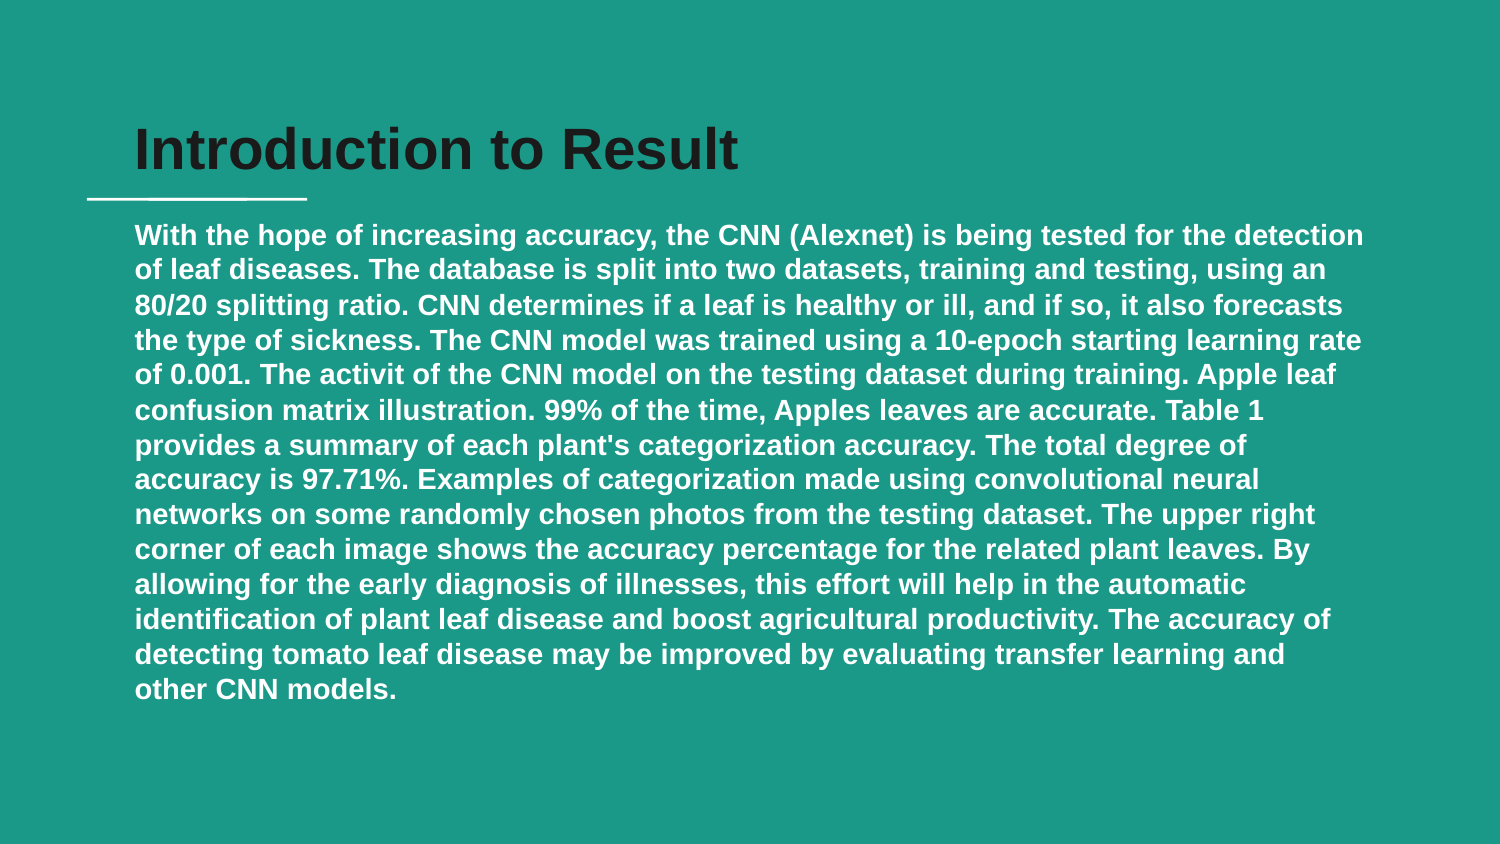

# Introduction to Result With the hope of increasing accuracy, the CNN (Alexnet) is being tested for the detection of leaf diseases. The database is split into two datasets, training and testing, using an 80/20 splitting ratio. CNN determines if a leaf is healthy or ill, and if so, it also forecasts the type of sickness. The CNN model was trained using a 10-epoch starting learning rate of 0.001. The activit of the CNN model on the testing dataset during training. Apple leaf confusion matrix illustration. 99% of the time, Apples leaves are accurate. Table 1 provides a summary of each plant's categorization accuracy. The total degree of accuracy is 97.71%. Examples of categorization made using convolutional neural networks on some randomly chosen photos from the testing dataset. The upper right corner of each image shows the accuracy percentage for the related plant leaves. By allowing for the early diagnosis of illnesses, this effort will help in the automatic identification of plant leaf disease and boost agricultural productivity. The accuracy of detecting tomato leaf disease may be improved by evaluating transfer learning and other CNN models.